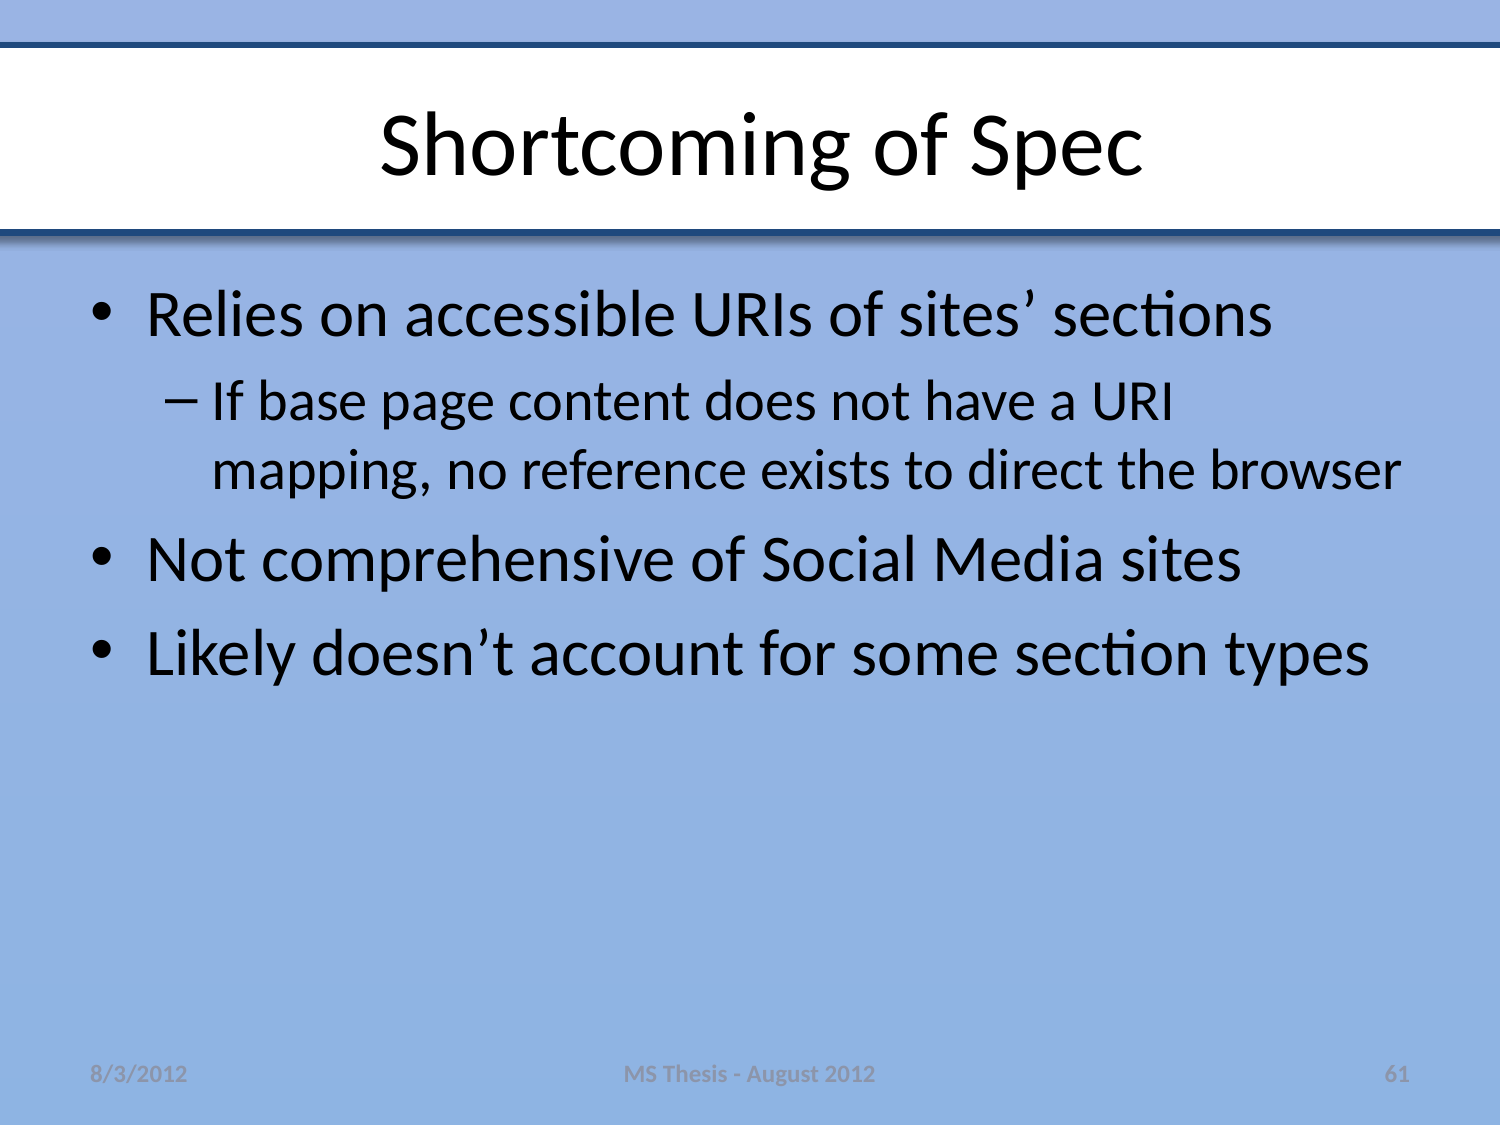

# Shortcoming of Spec
Relies on accessible URIs of sites’ sections
If base page content does not have a URI mapping, no reference exists to direct the browser
Not comprehensive of Social Media sites
Likely doesn’t account for some section types

8/3/2012
MS Thesis - August 2012
61